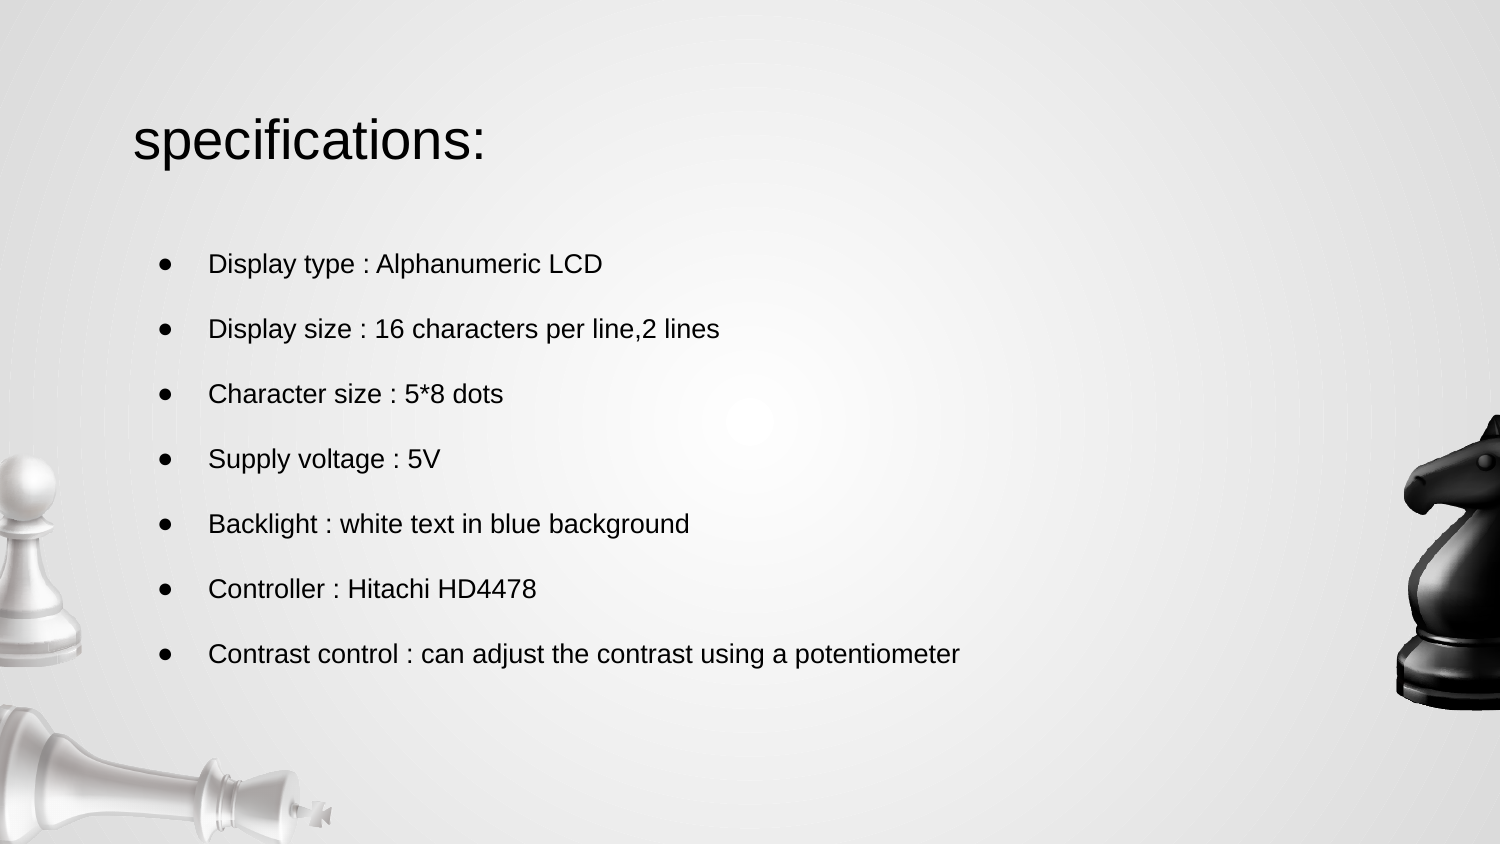

specifications:
Display type : Alphanumeric LCD
Display size : 16 characters per line,2 lines
Character size : 5*8 dots
Supply voltage : 5V
Backlight : white text in blue background
Controller : Hitachi HD4478
Contrast control : can adjust the contrast using a potentiometer